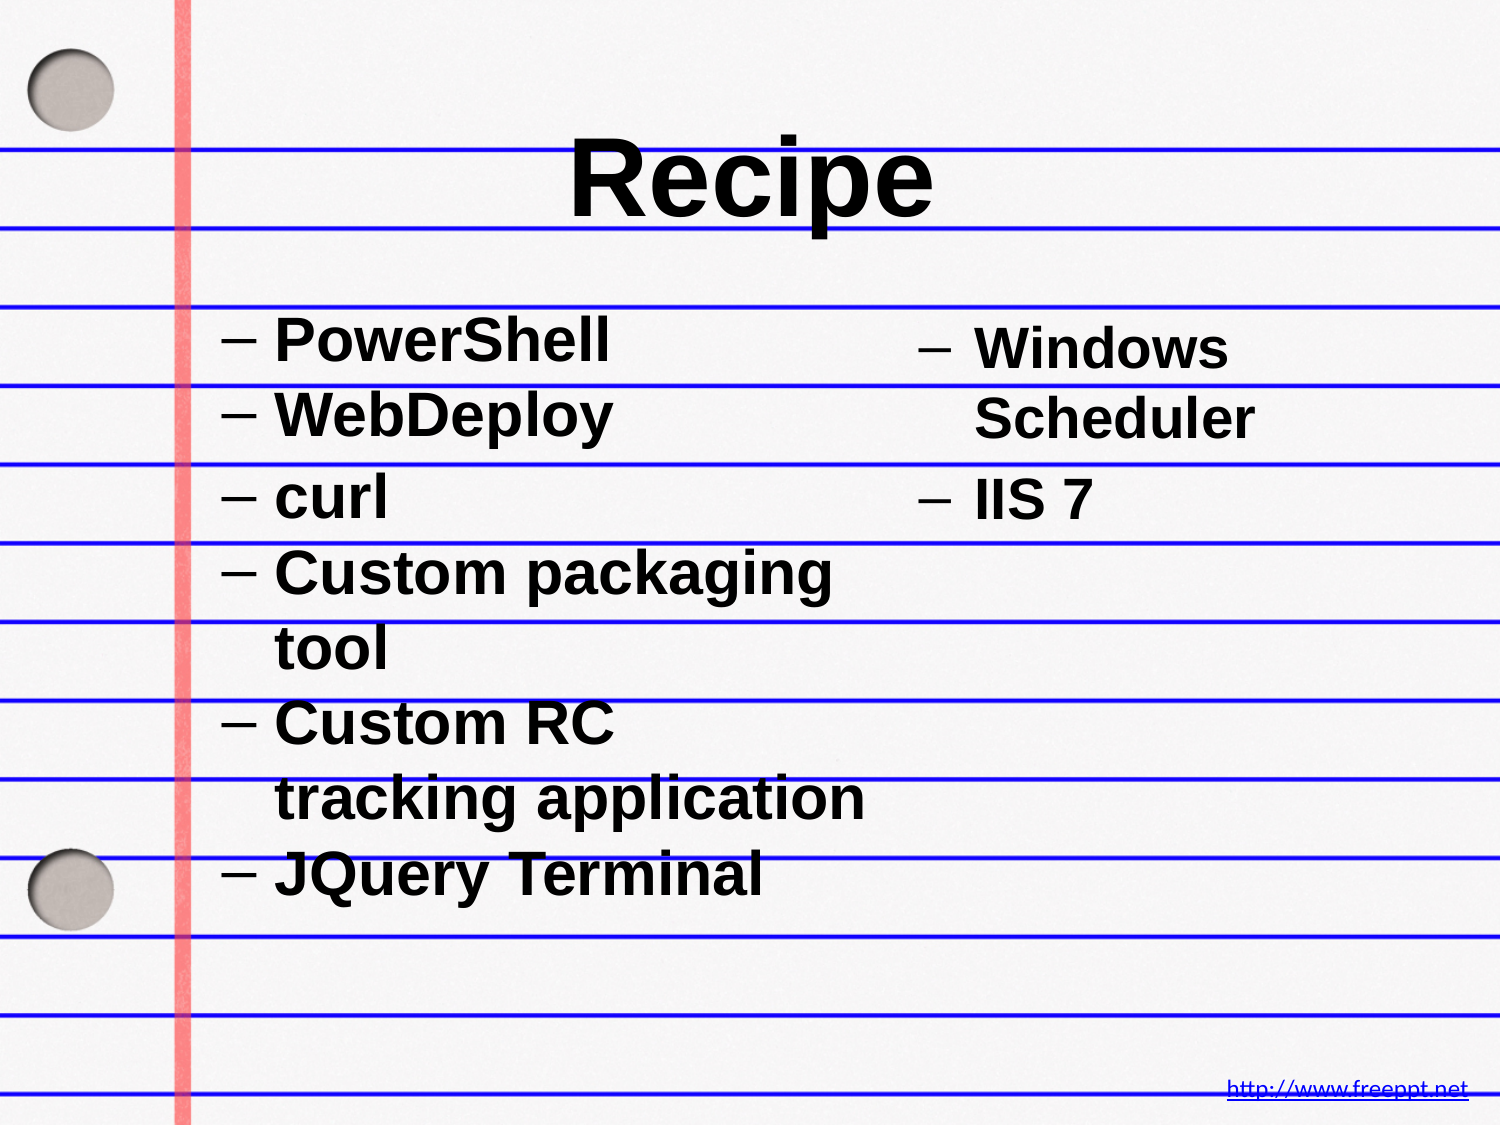

# Recipe
PowerShell
WebDeploy
curl
Custom packaging tool
Custom RC tracking application
JQuery Terminal
Windows Scheduler
IIS 7

http://www.freeppt.net